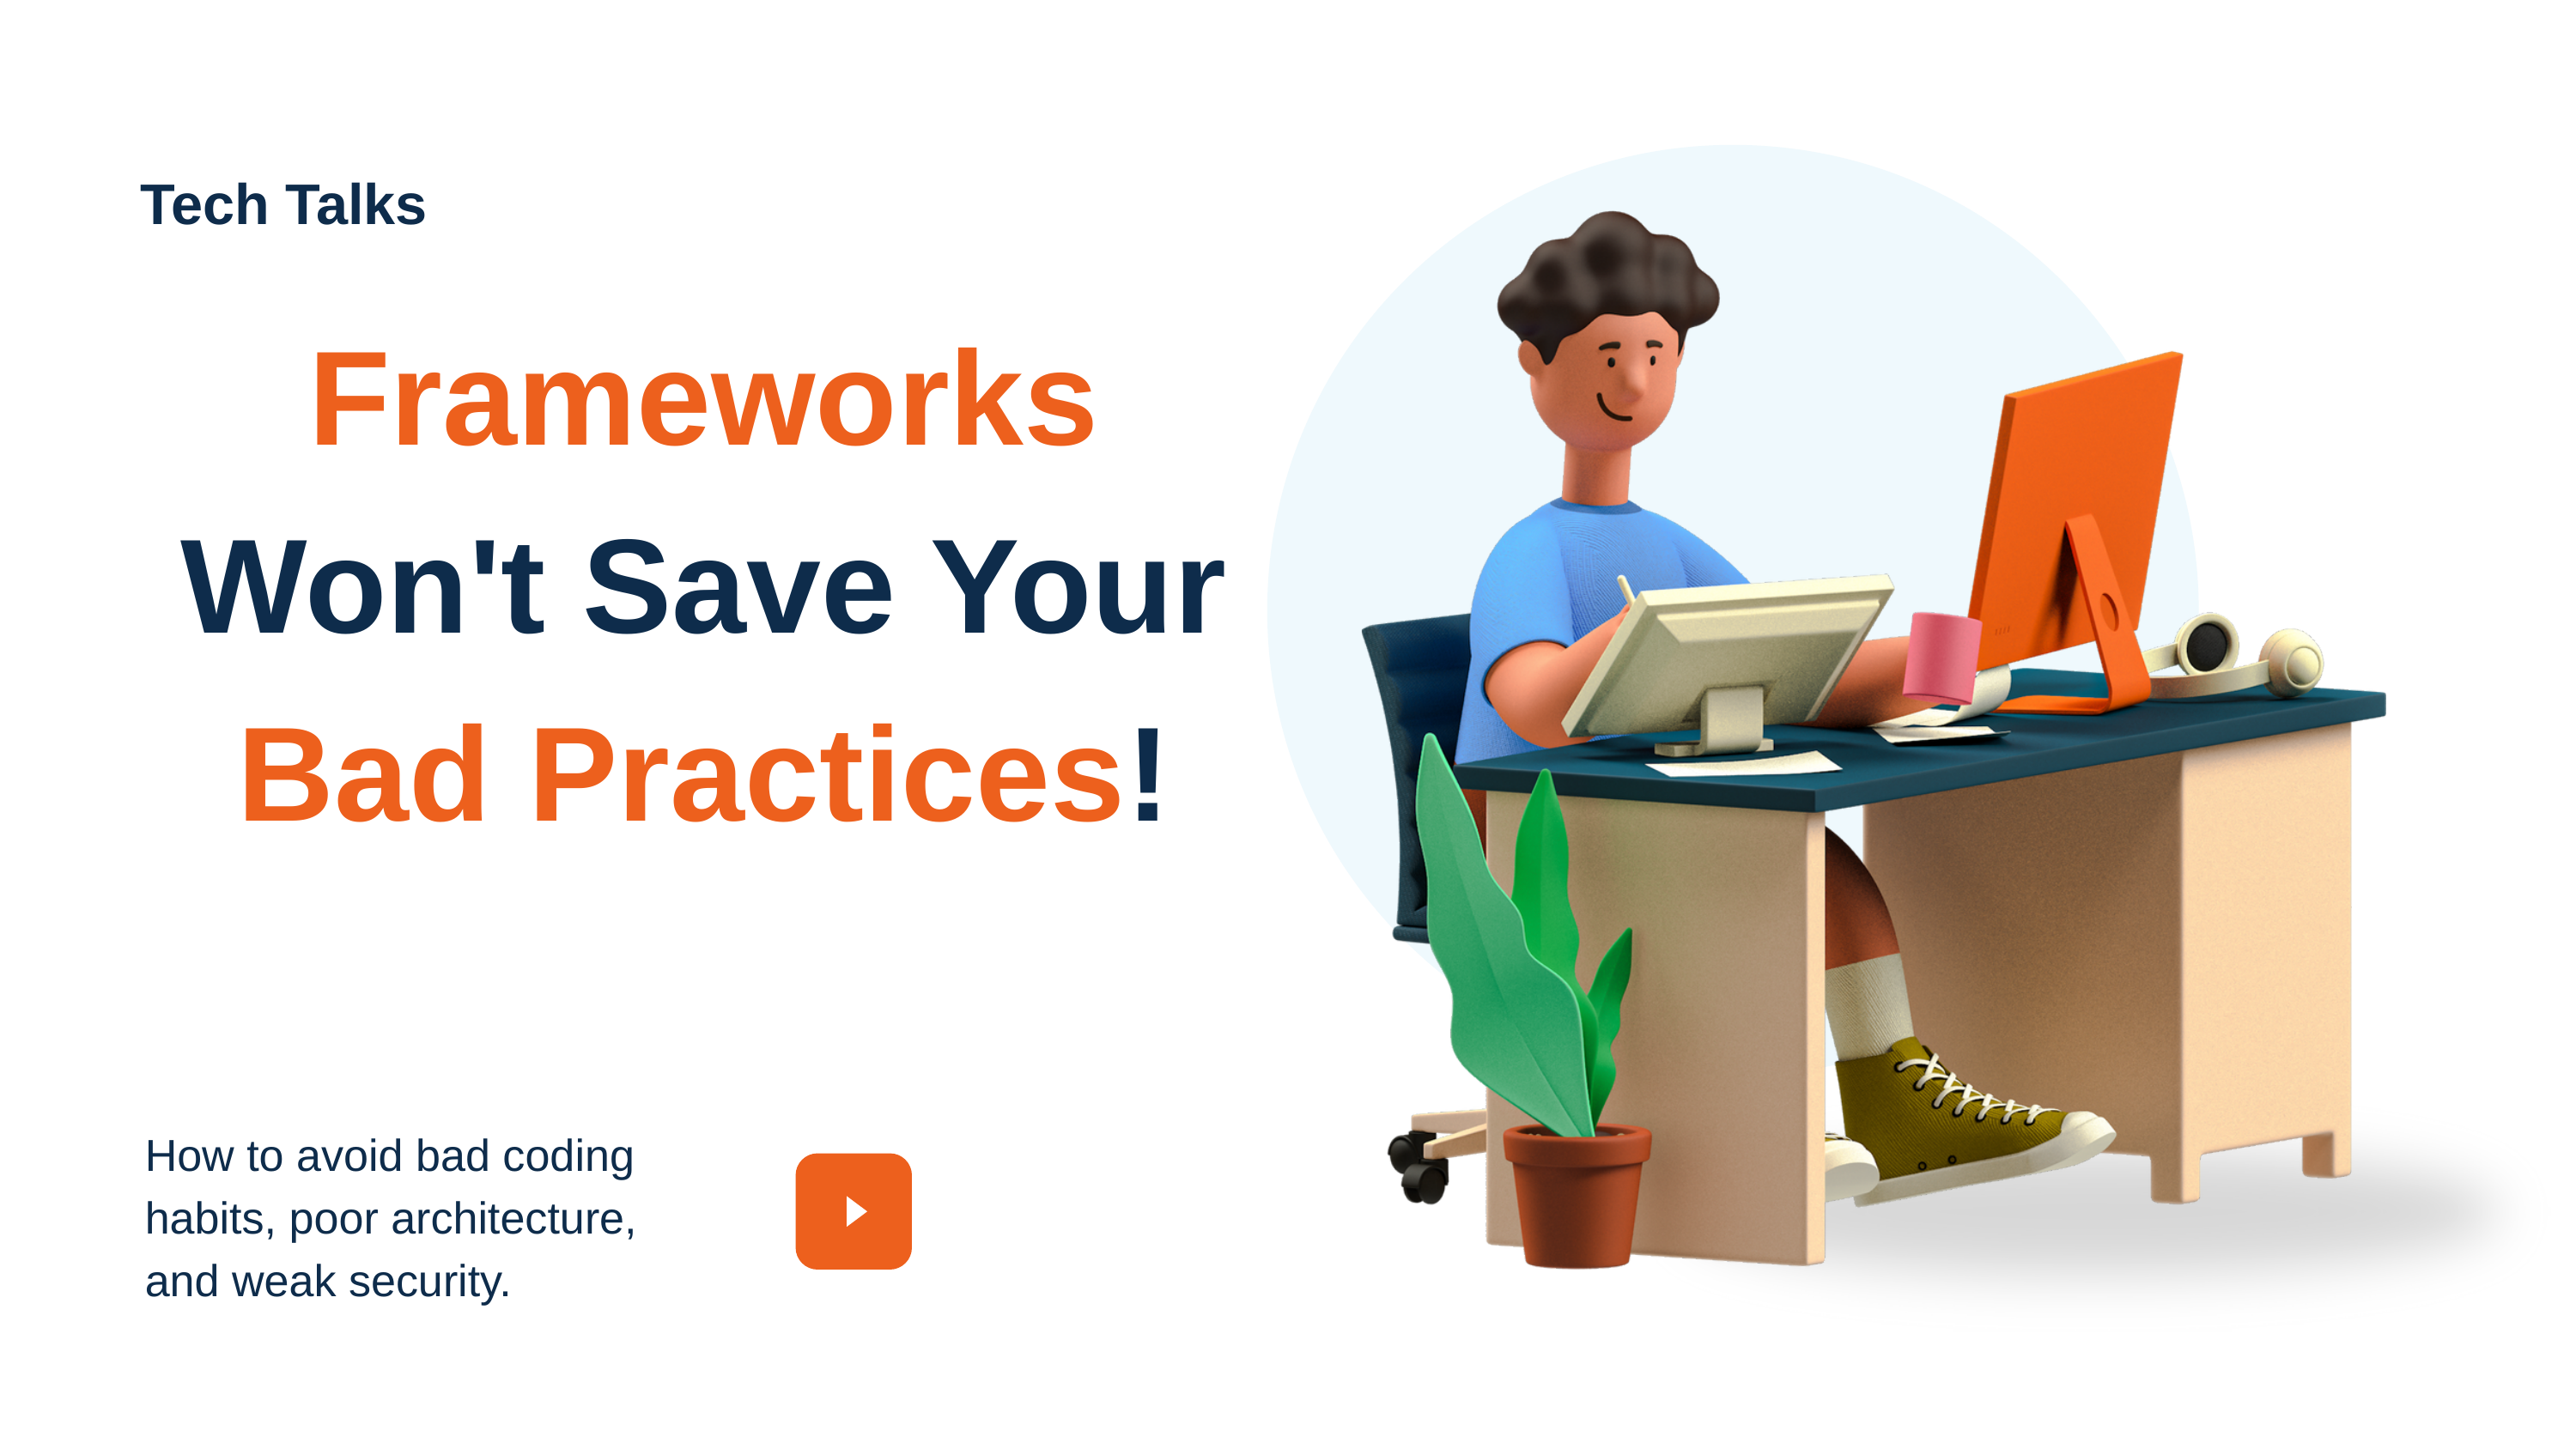

Tech Talks
Frameworks Won't Save Your Bad Practices!
How to avoid bad coding habits, poor architecture, and weak security.